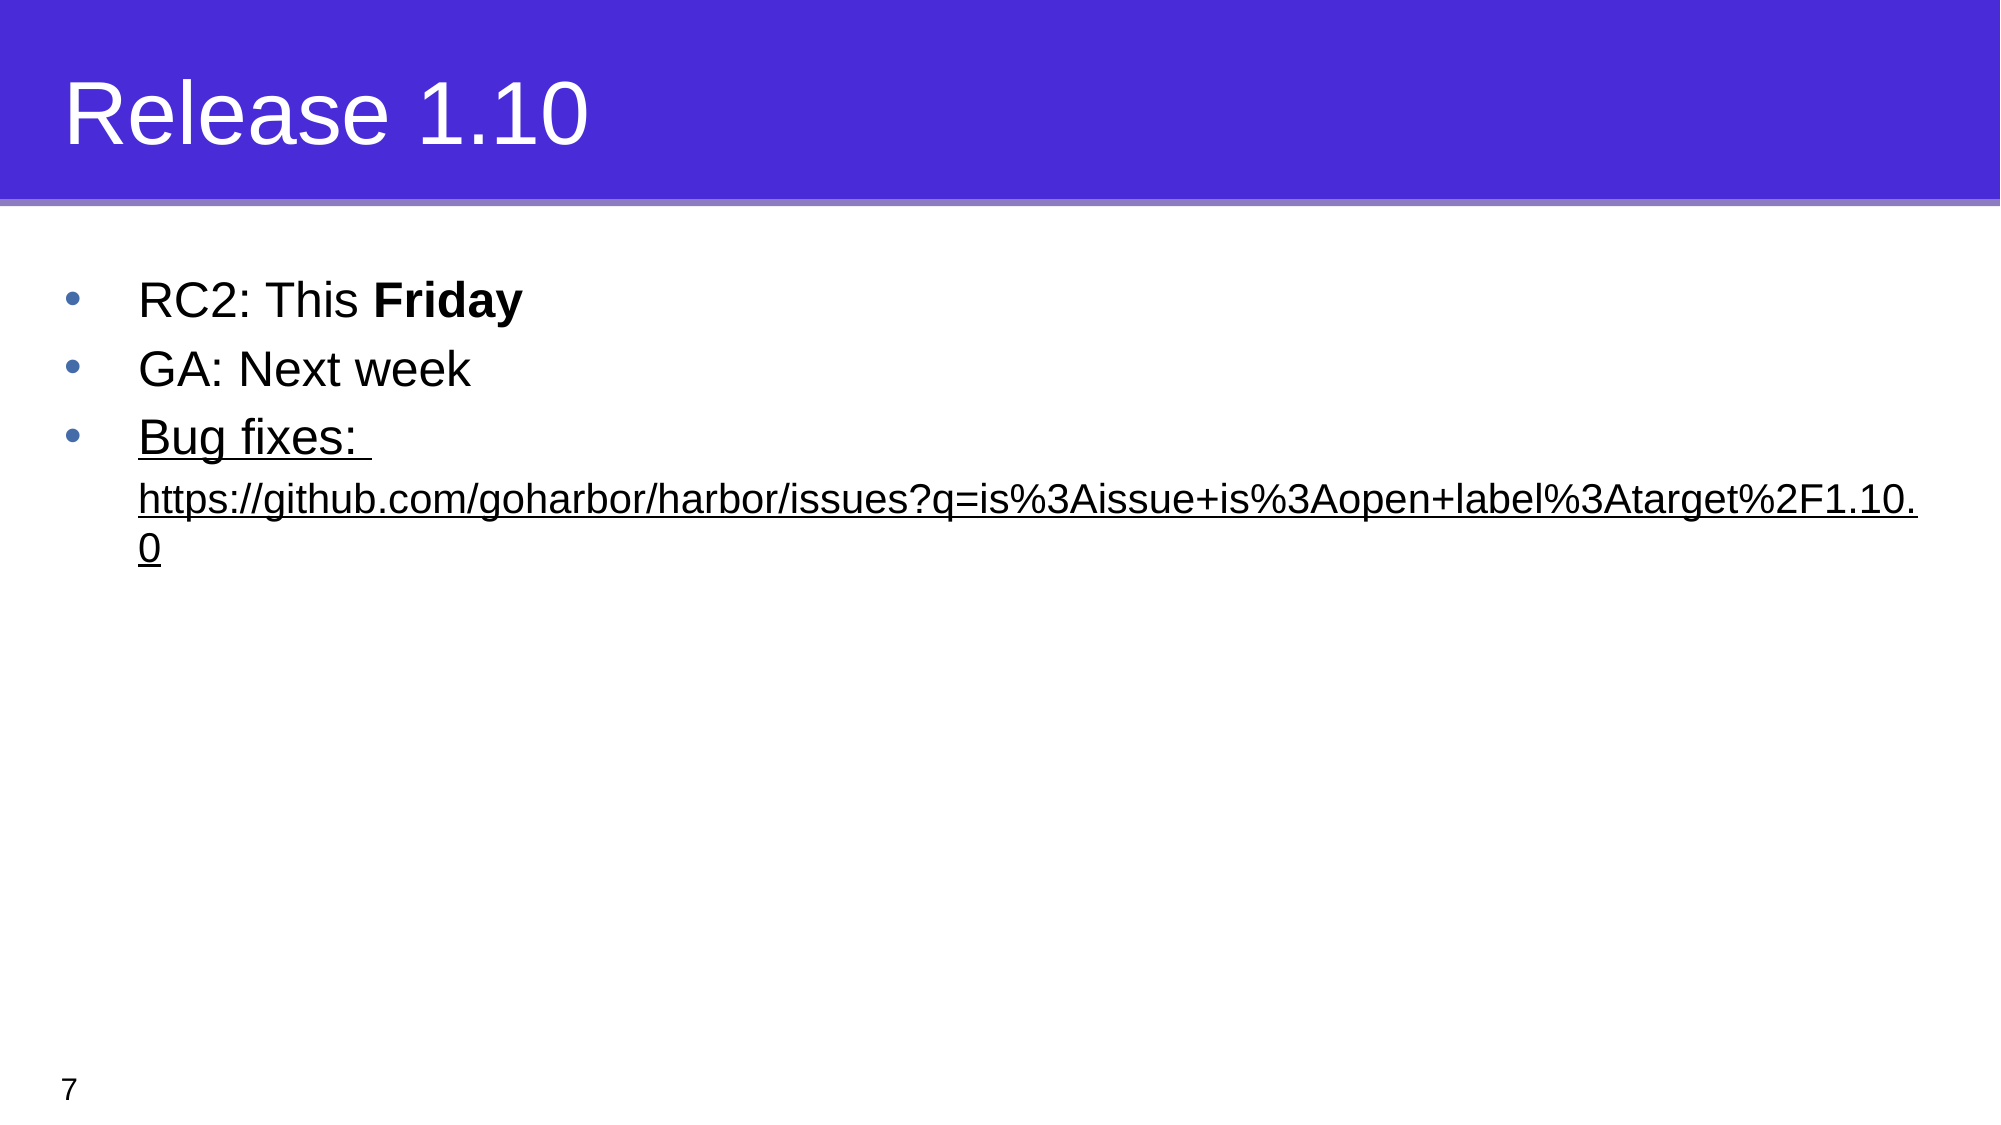

# Release 1.10
RC2: This Friday
GA: Next week
Bug fixes: https://github.com/goharbor/harbor/issues?q=is%3Aissue+is%3Aopen+label%3Atarget%2F1.10.0
7